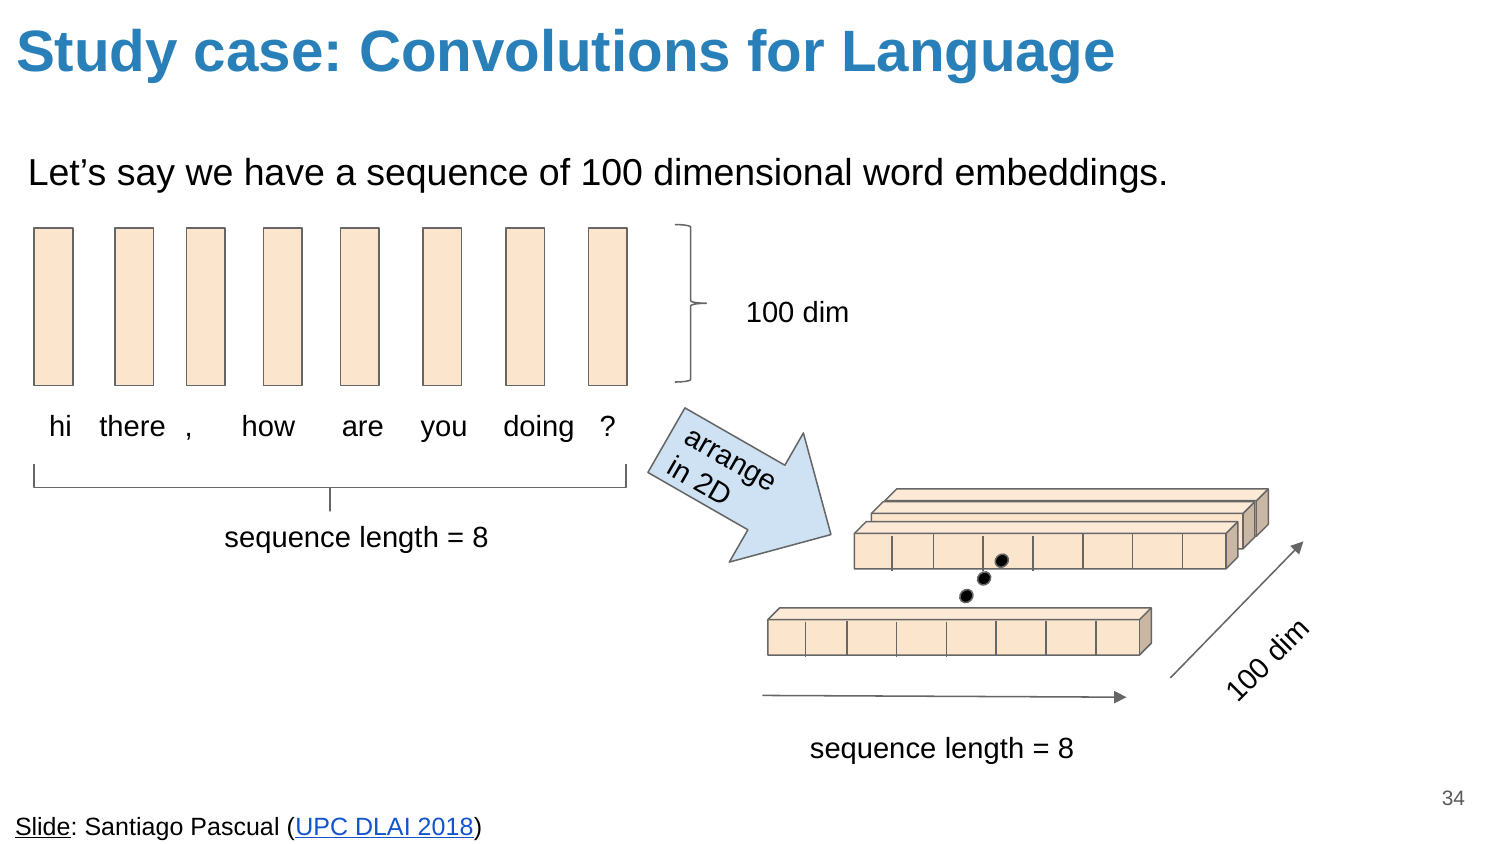

# Study case: Convolutions for Language
Let’s say we have a sequence of 100 dimensional word embeddings.

100 dim
hi
there
,
how
are
you
doing
?
arrange
in 2D

sequence length = 8

100 dim
sequence length = 8
34
Slide: Santiago Pascual (UPC DLAI 2018)